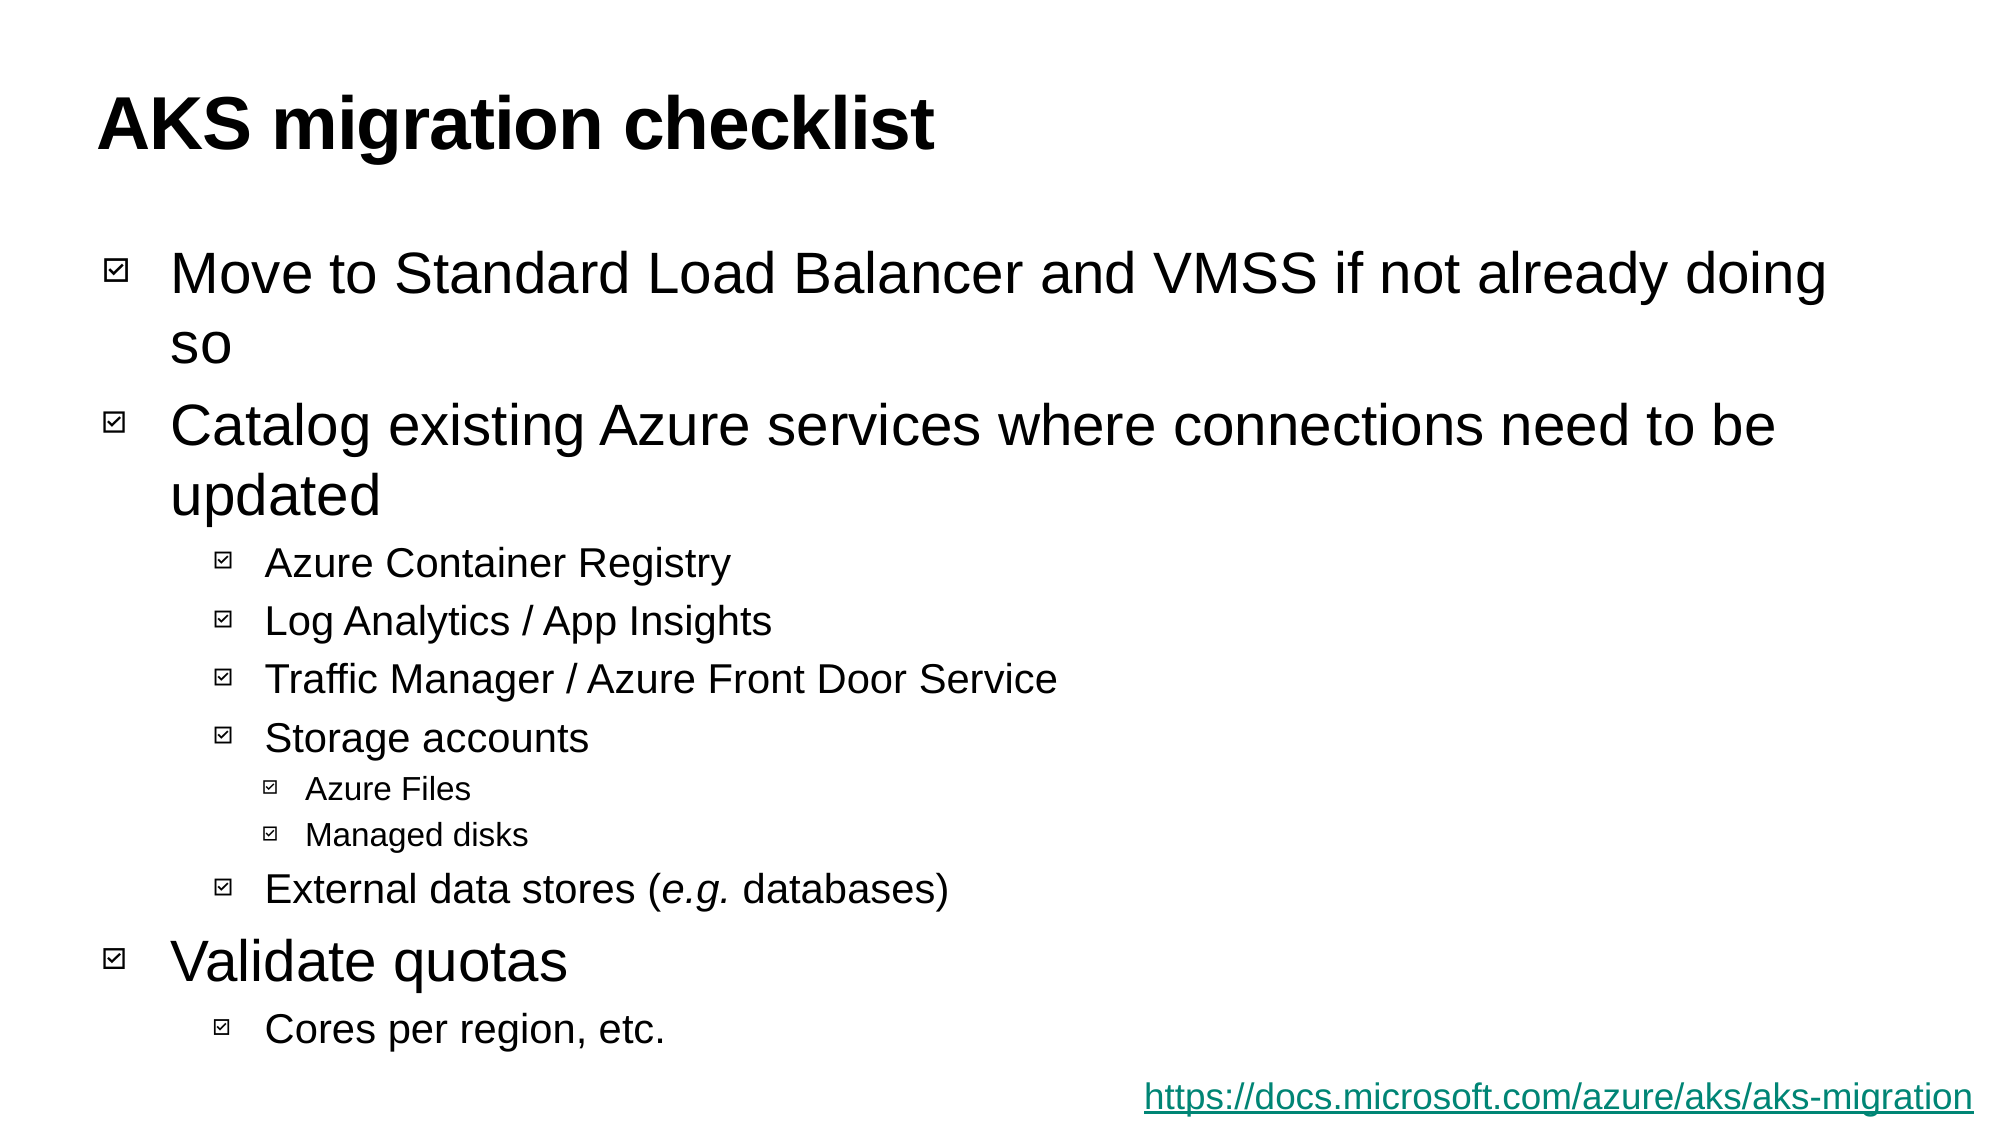

# AKS migration checklist
Move to Standard Load Balancer and VMSS if not already doing so
Catalog existing Azure services where connections need to be updated
Azure Container Registry
Log Analytics / App Insights
Traffic Manager / Azure Front Door Service
Storage accounts
Azure Files
Managed disks
External data stores (e.g. databases)
Validate quotas
Cores per region, etc.
https://docs.microsoft.com/azure/aks/aks-migration